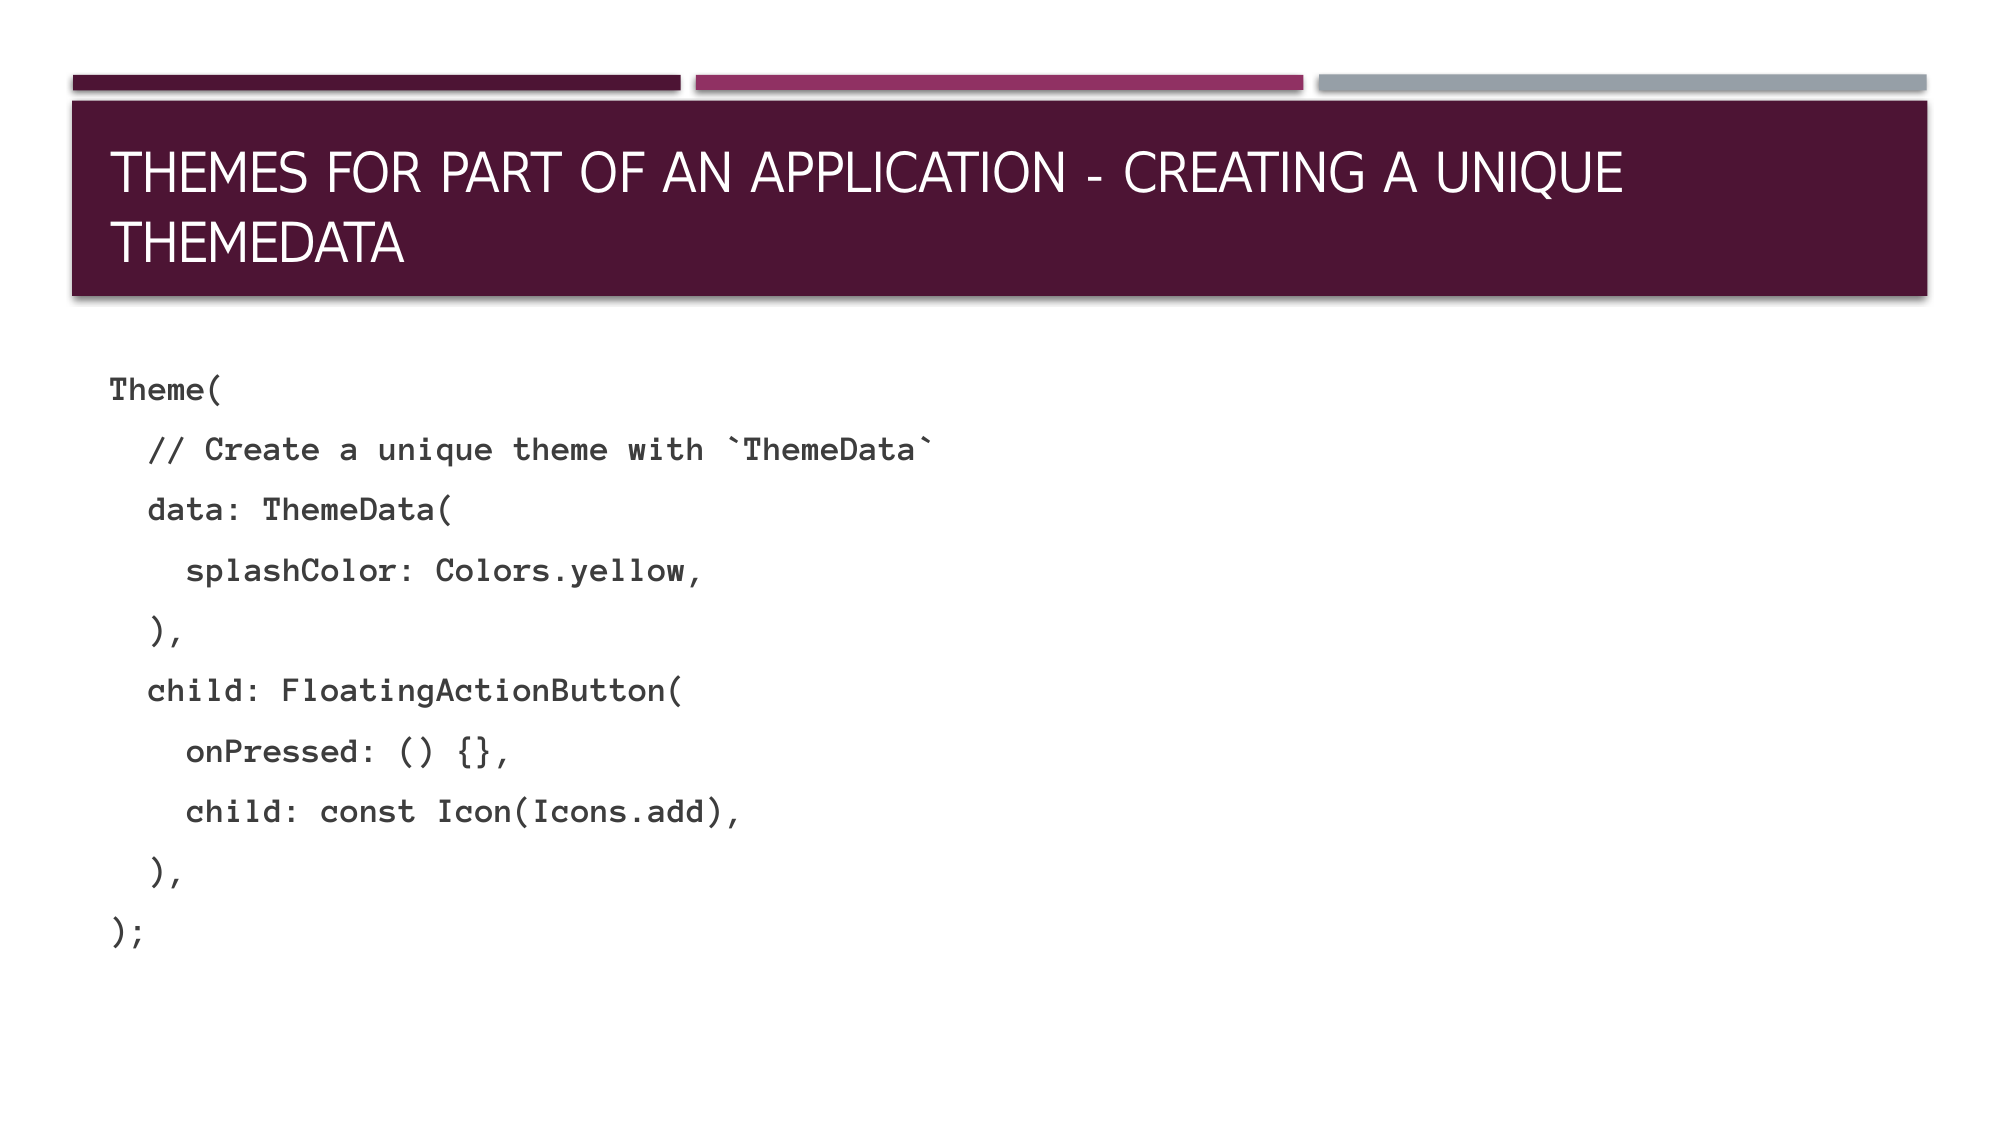

# Themes for part of an application - creating a unique ThemeData
Theme(
  // Create a unique theme with `ThemeData`
  data: ThemeData(
    splashColor: Colors.yellow,
  ),
  child: FloatingActionButton(
    onPressed: () {},
    child: const Icon(Icons.add),
  ),
);